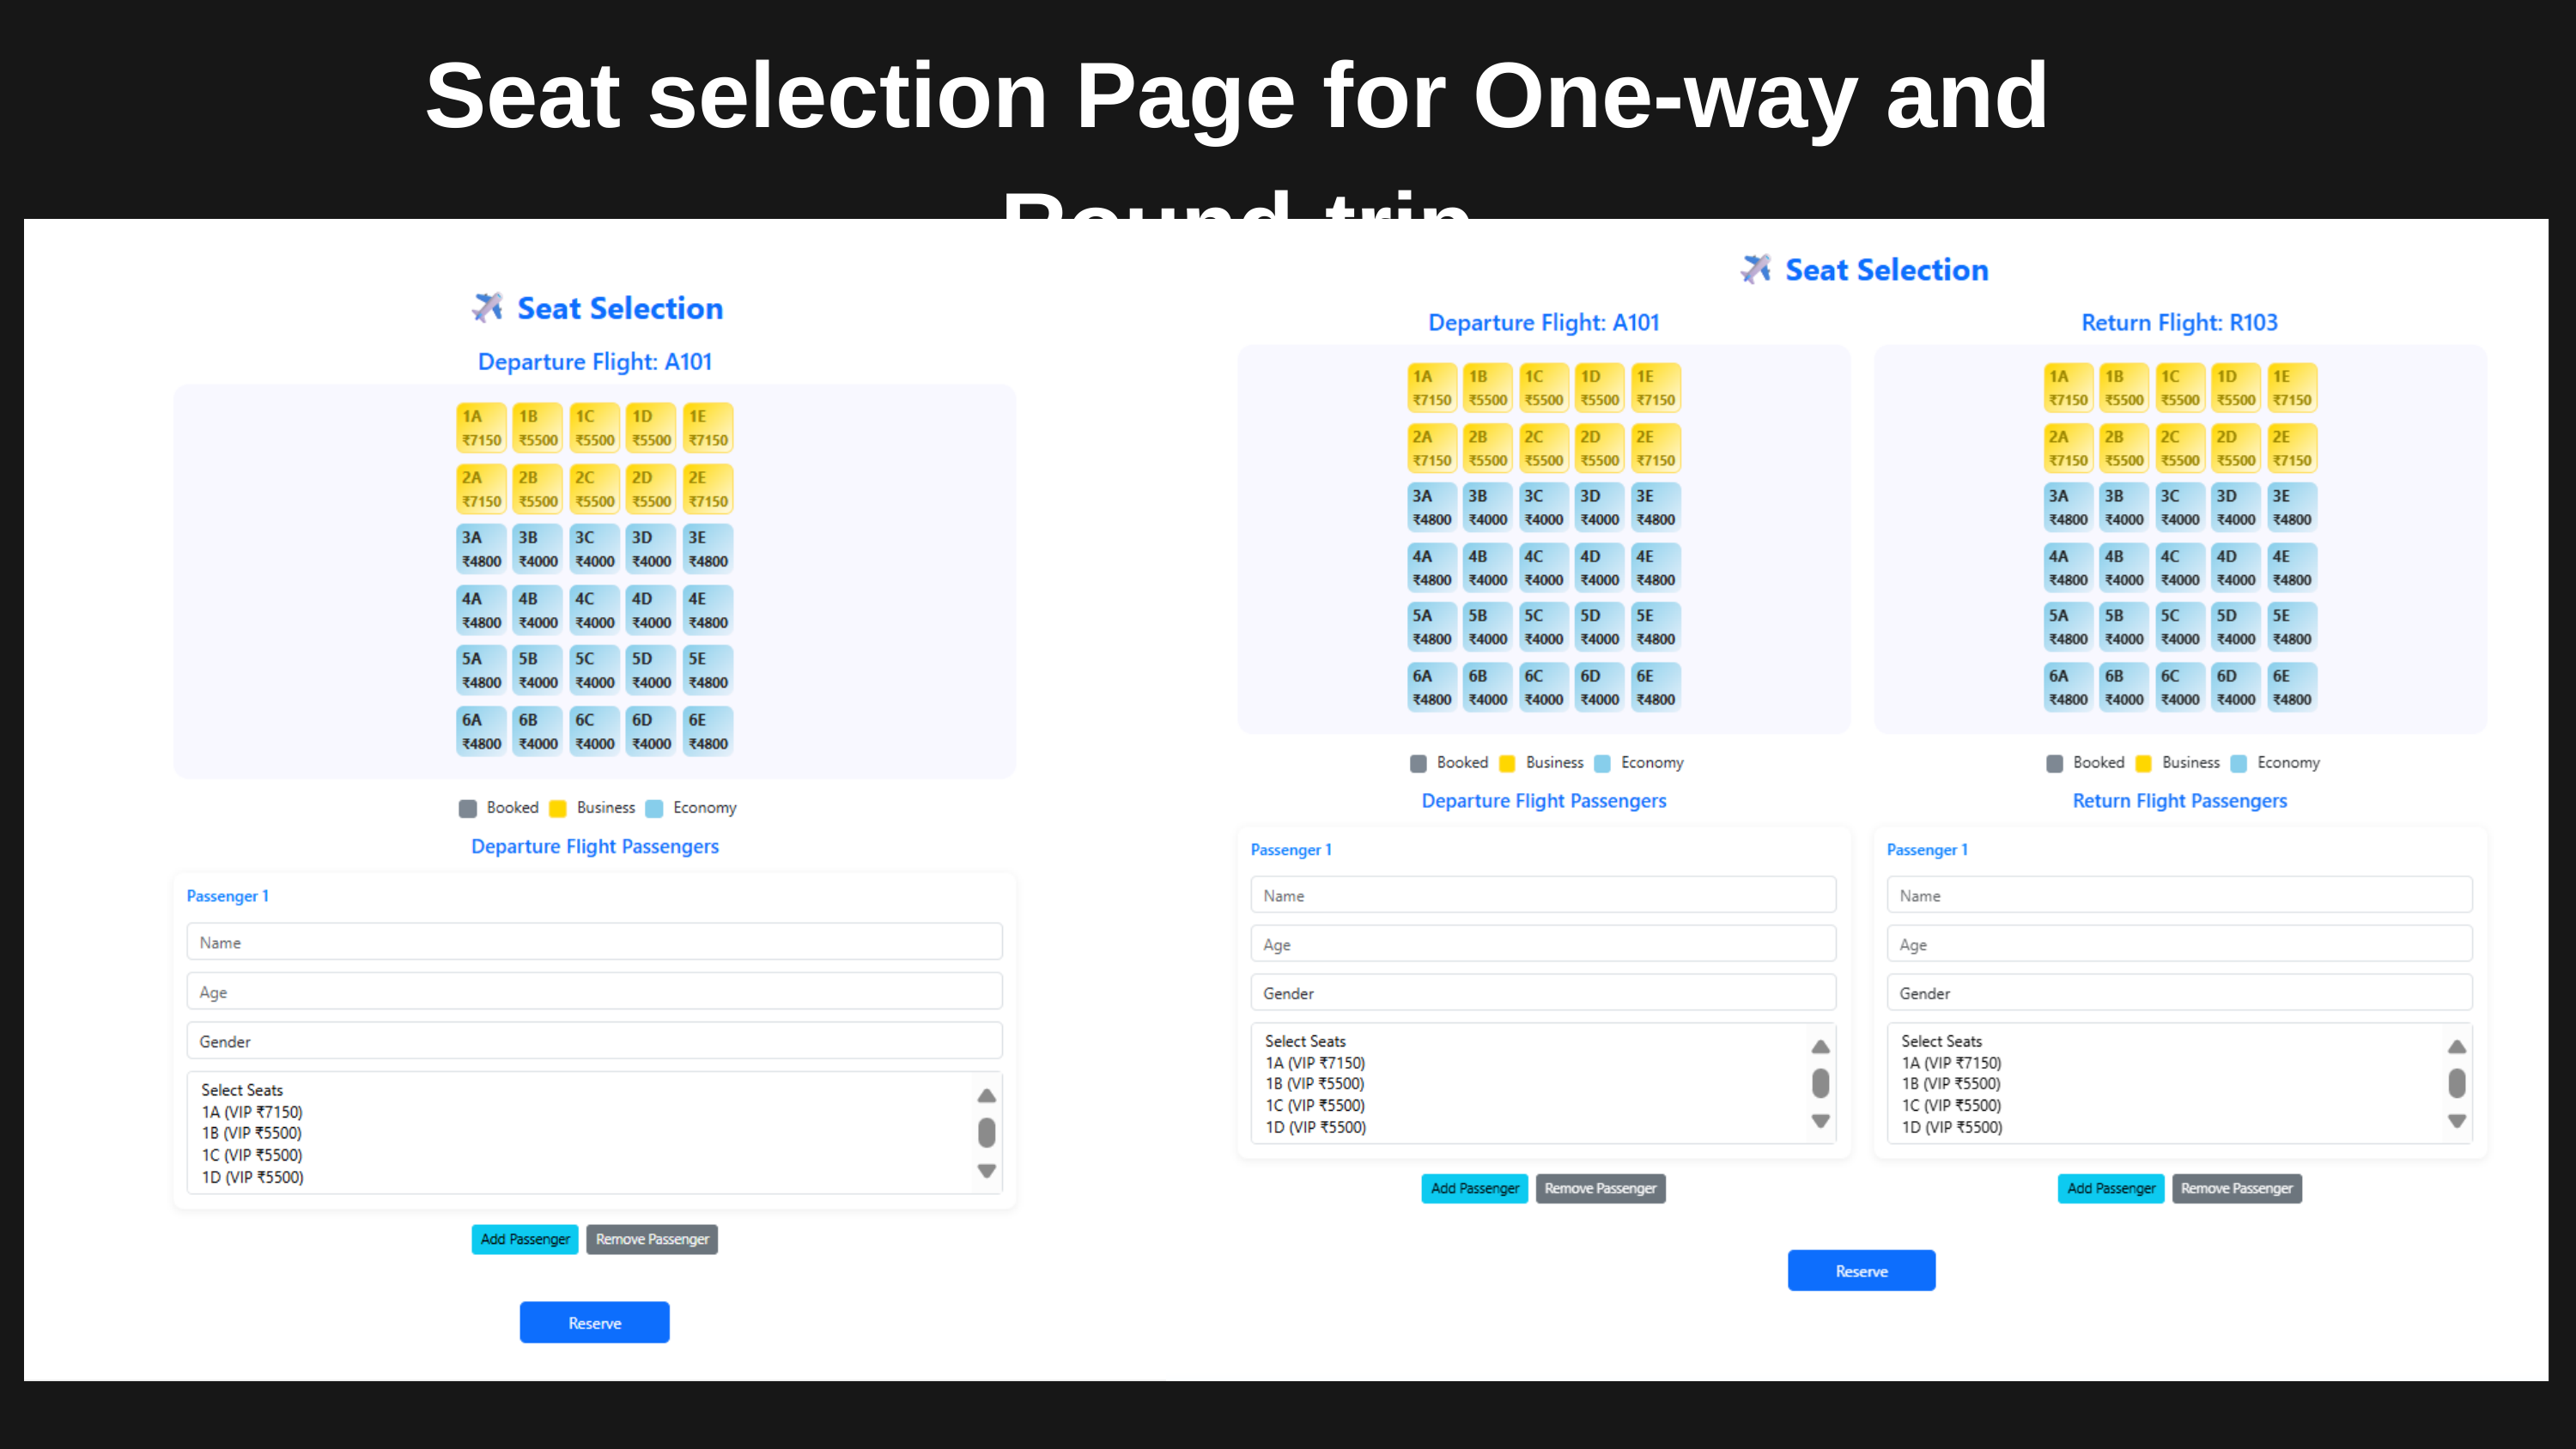

Seat selection Page for One-way and Round-trip